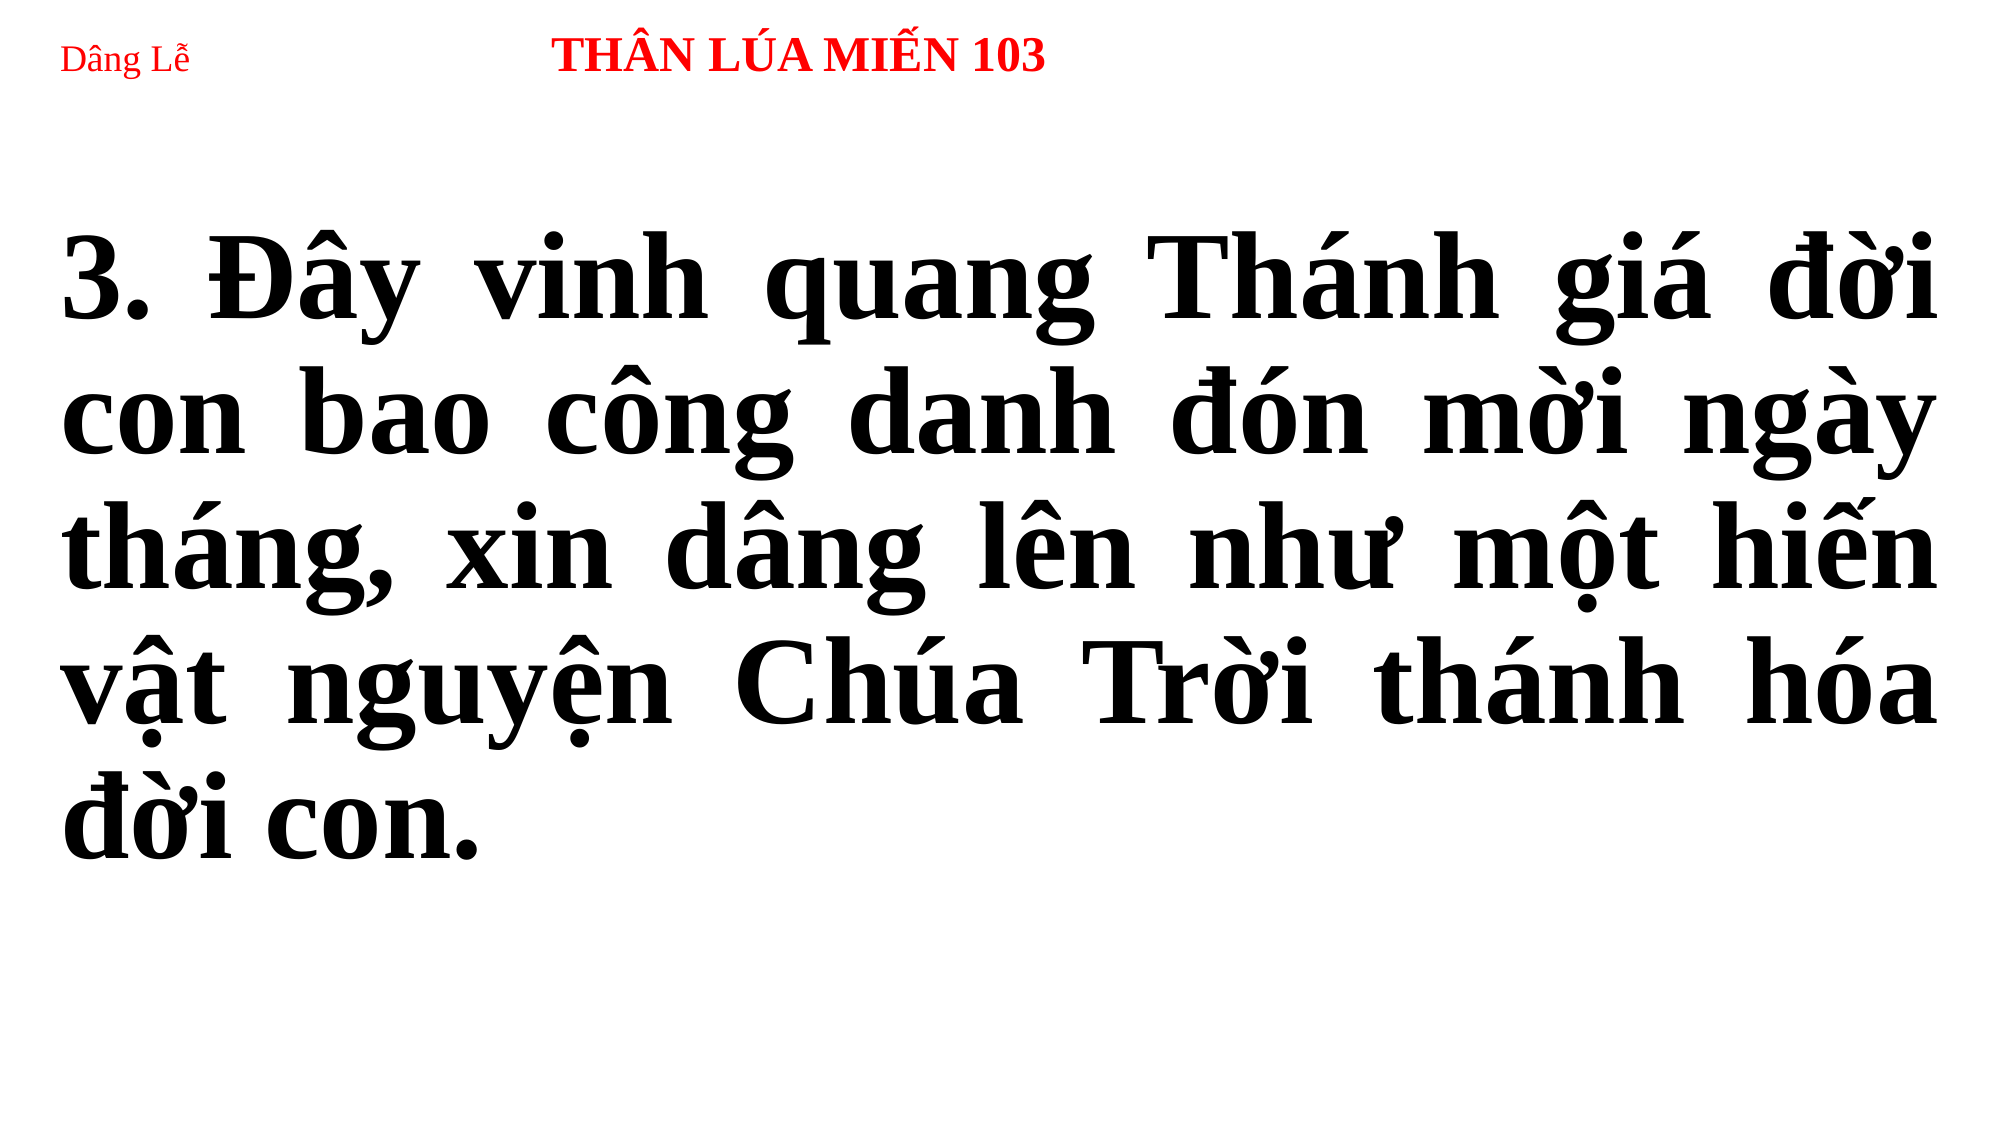

# Dâng Lễ                                      THÂN LÚA MIẾN 103
3. Đây vinh quang Thánh giá đời con bao công danh đón mời ngày tháng, xin dâng lên như một hiến vật nguyện Chúa Trời thánh hóa đời con.